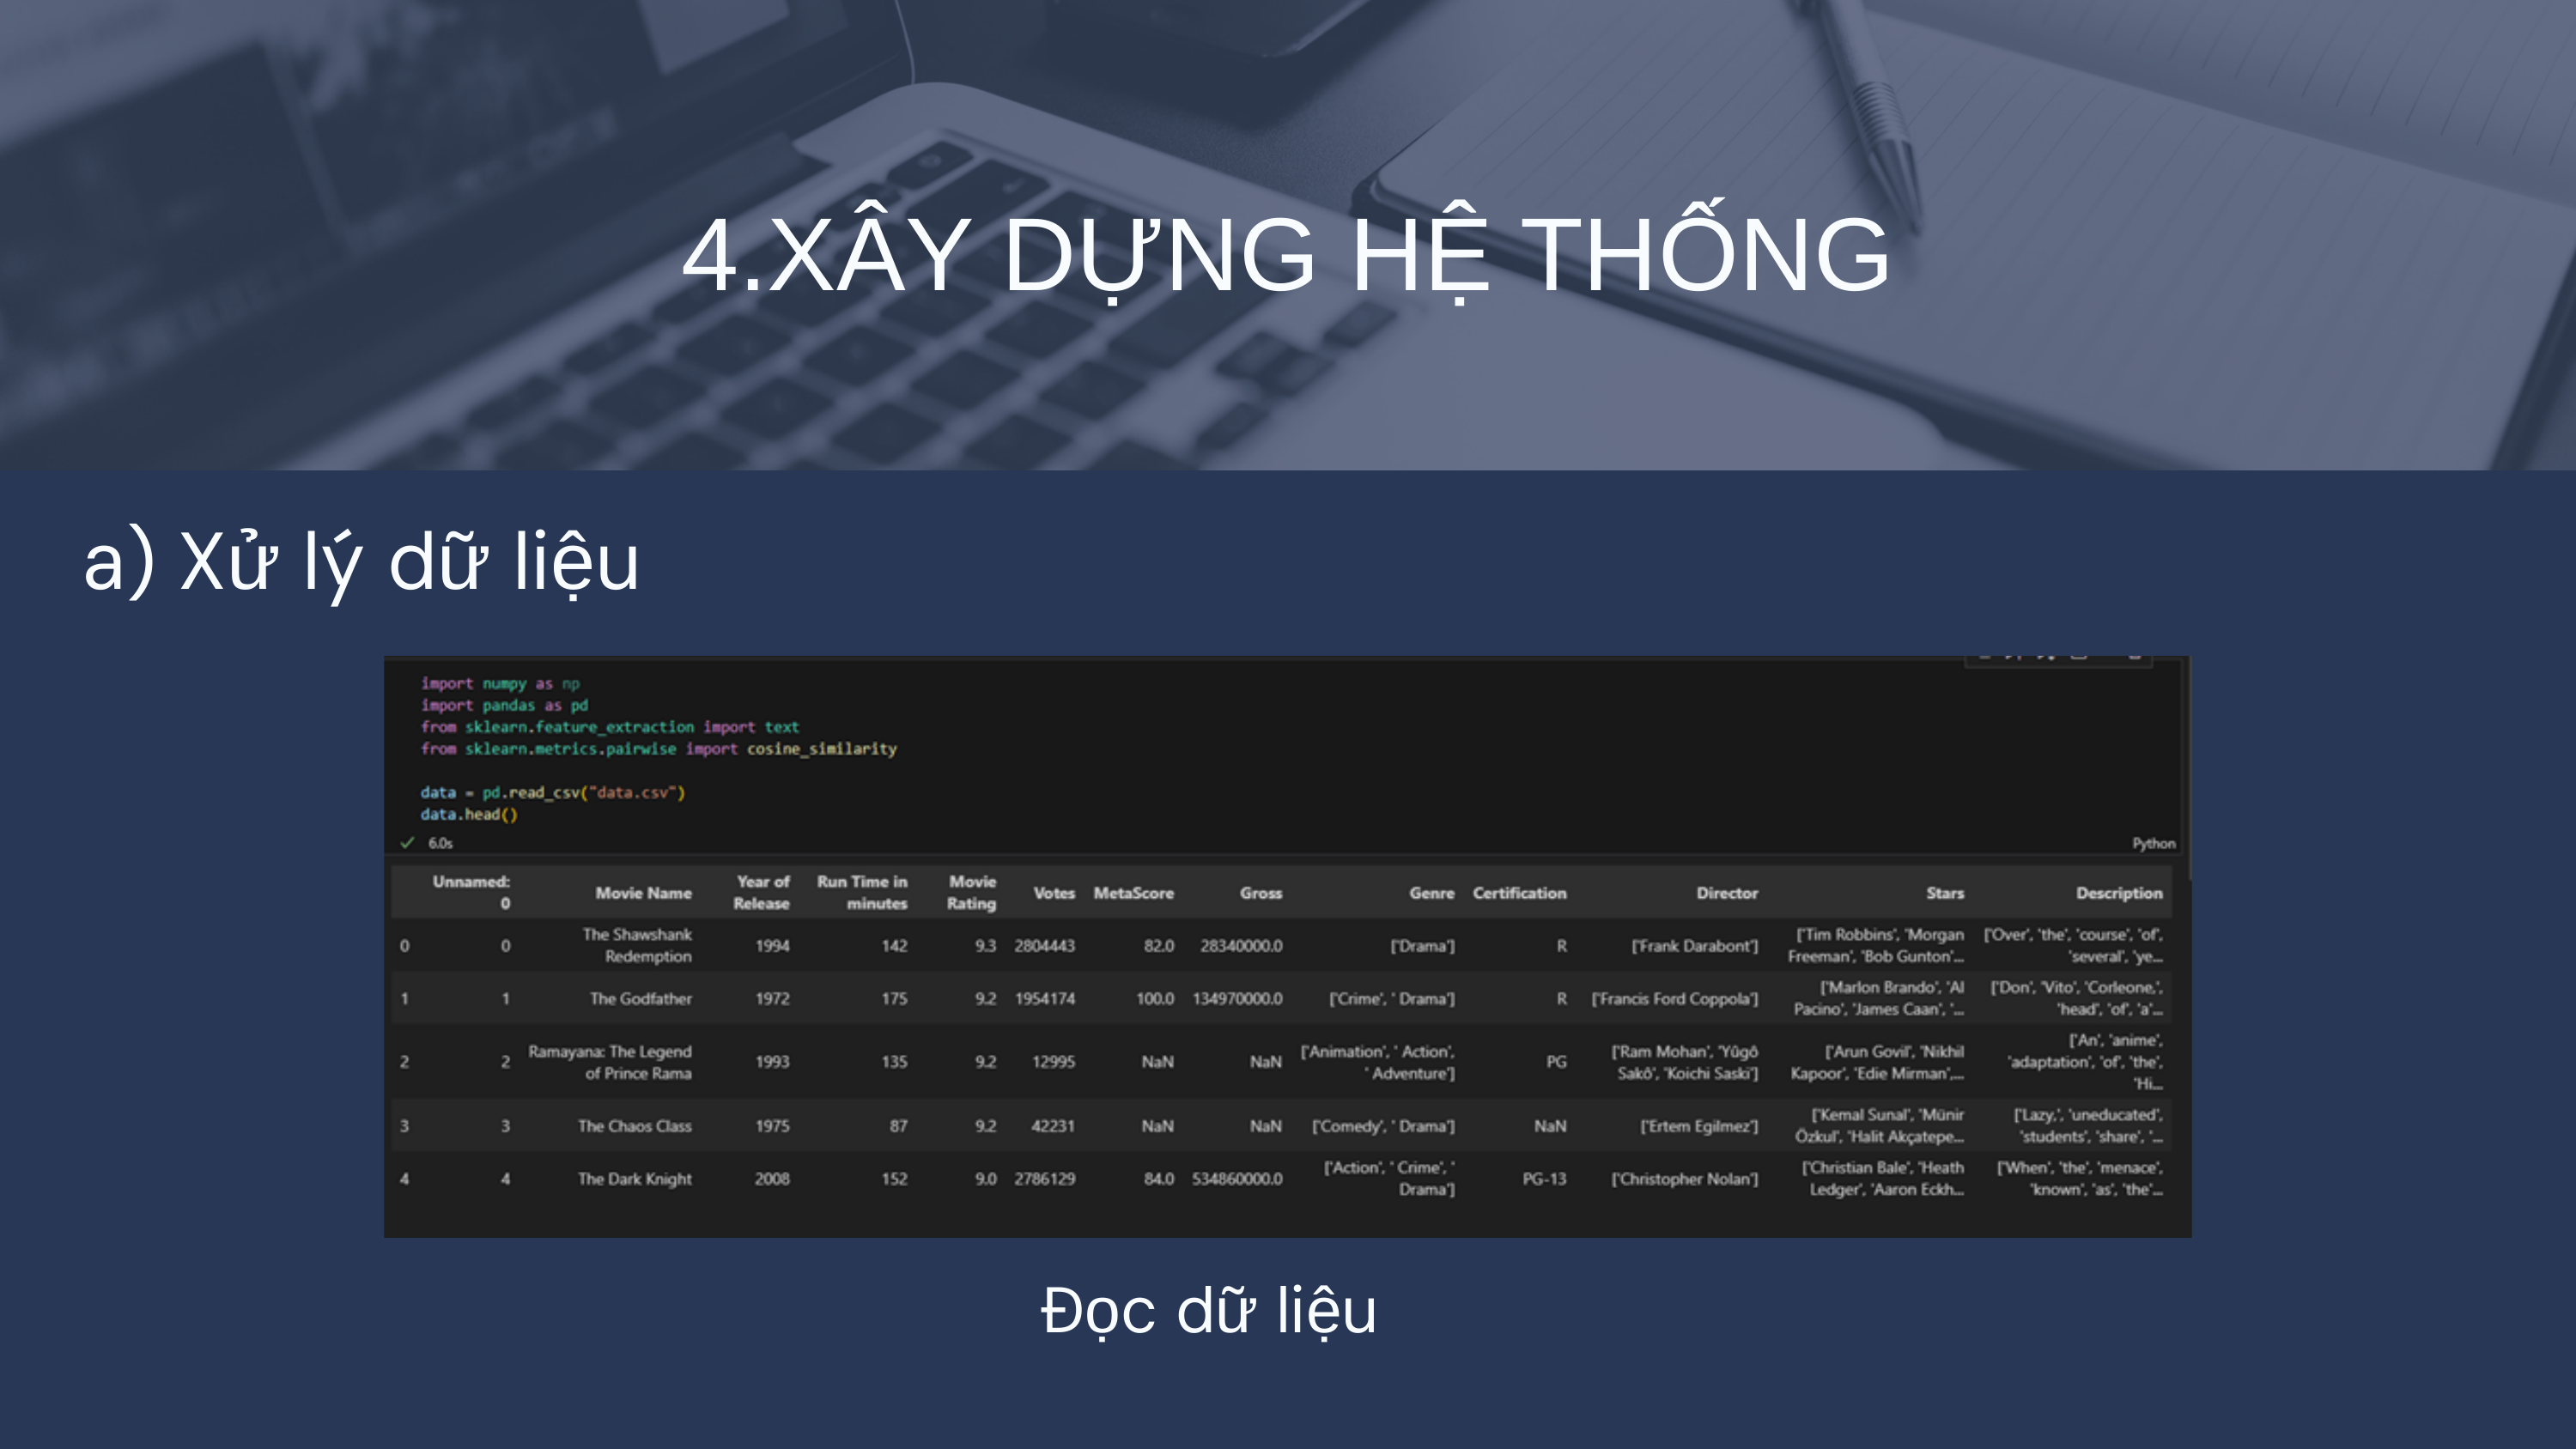

4.XÂY DỰNG HỆ THỐNG

a) Xử lý dữ liệu

Đọc dữ liệu